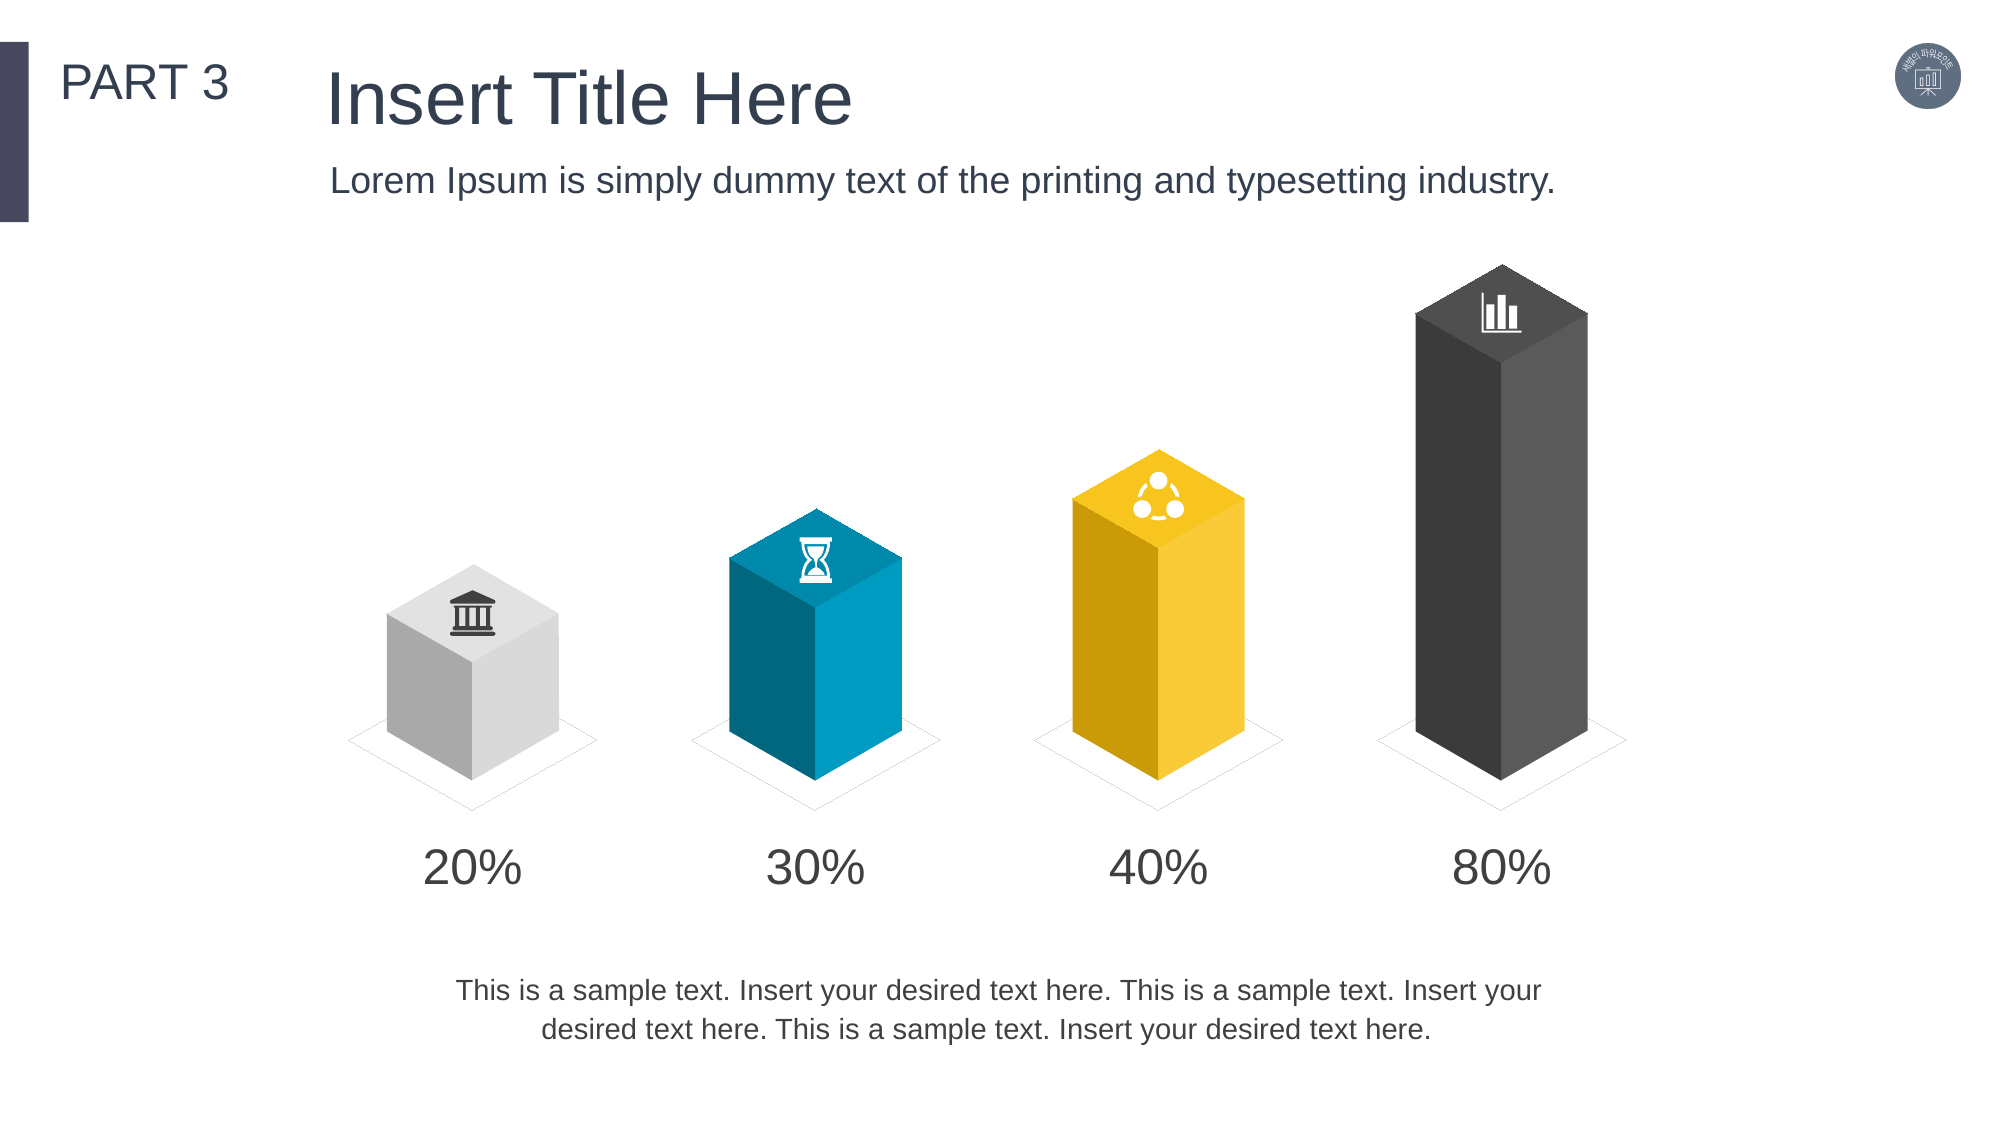

PART 3
Insert Title Here
Lorem Ipsum is simply dummy text of the printing and typesetting industry.

20%
30%
40%
80%
This is a sample text. Insert your desired text here. This is a sample text. Insert your desired text here. This is a sample text. Insert your desired text here.